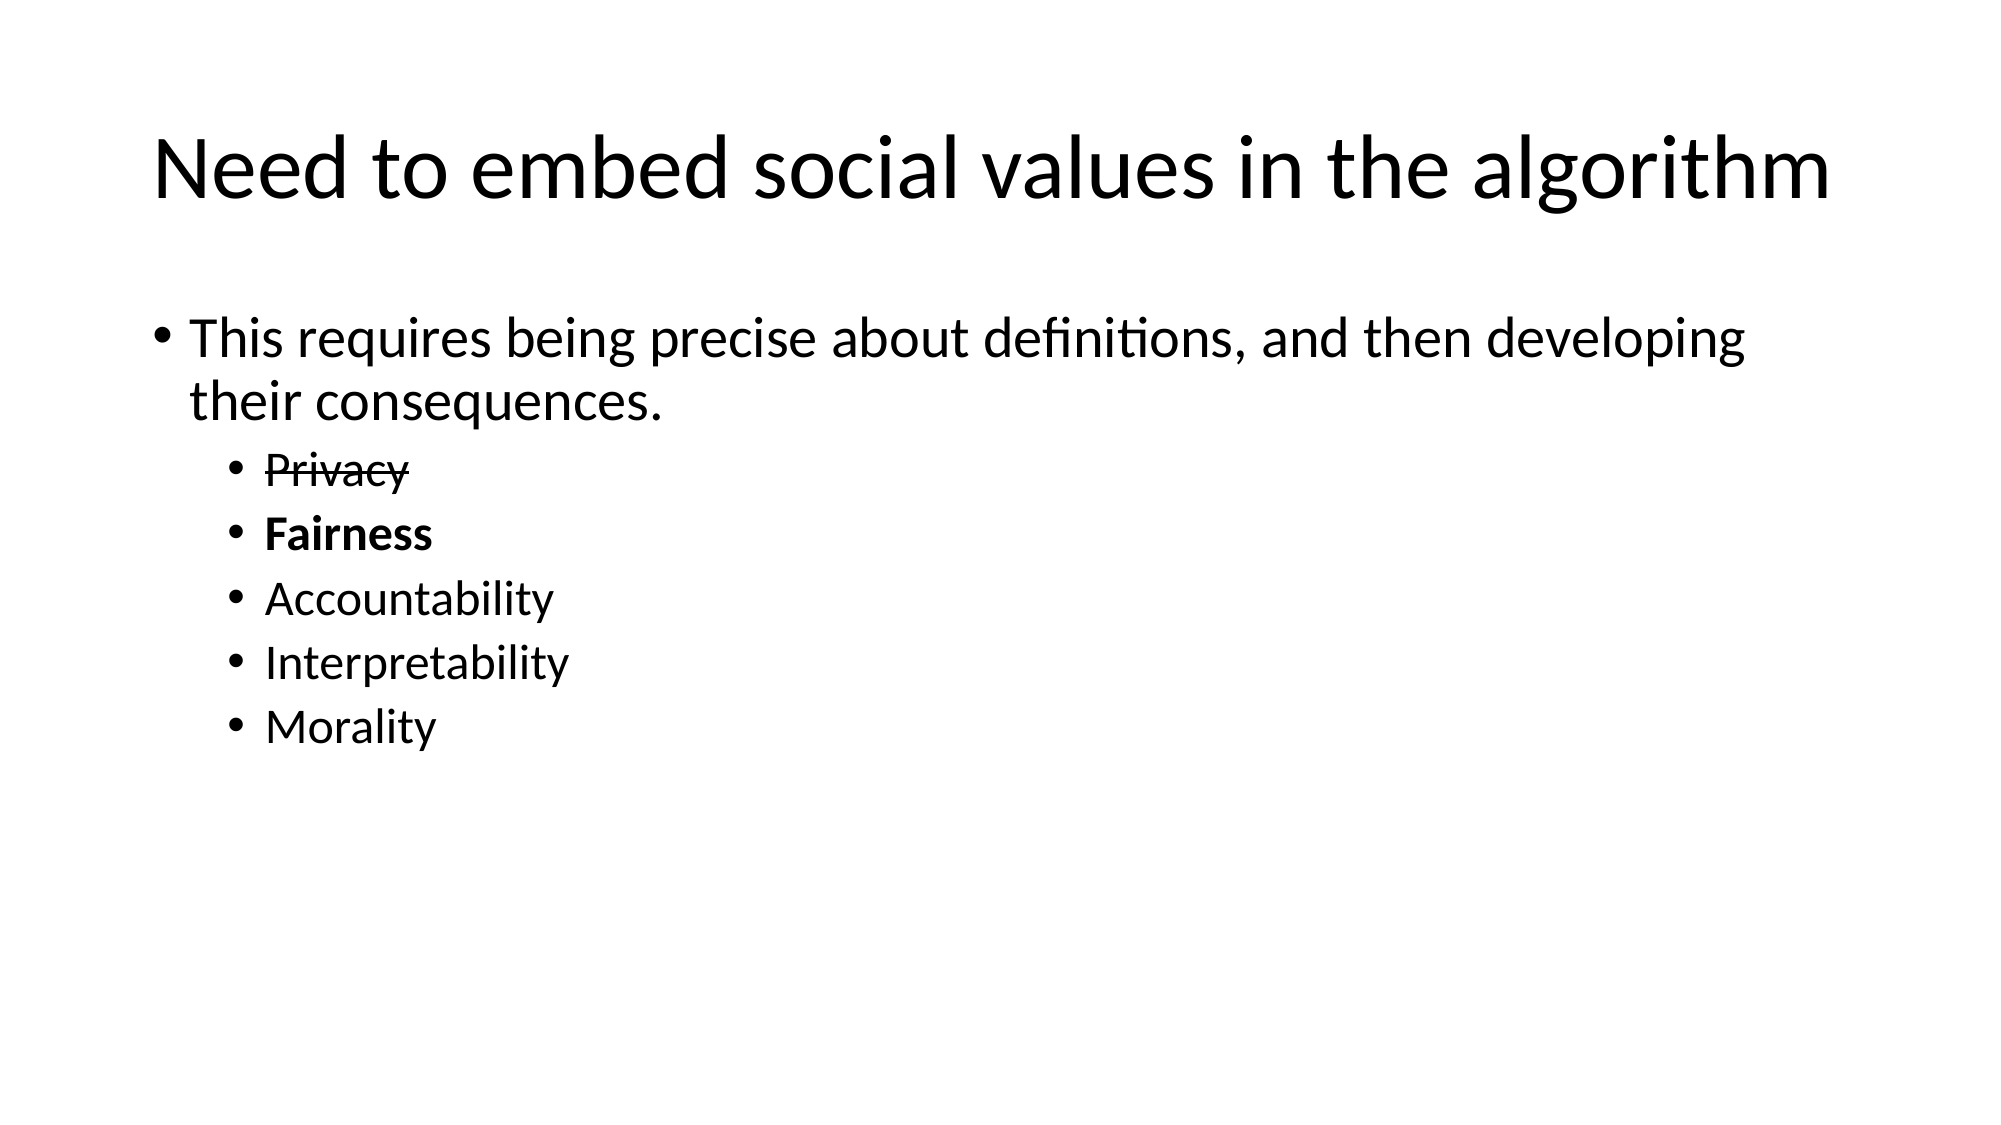

# Need to embed social values in the algorithm
This requires being precise about definitions, and then developing their consequences.
Privacy
Fairness
Accountability
Interpretability
Morality